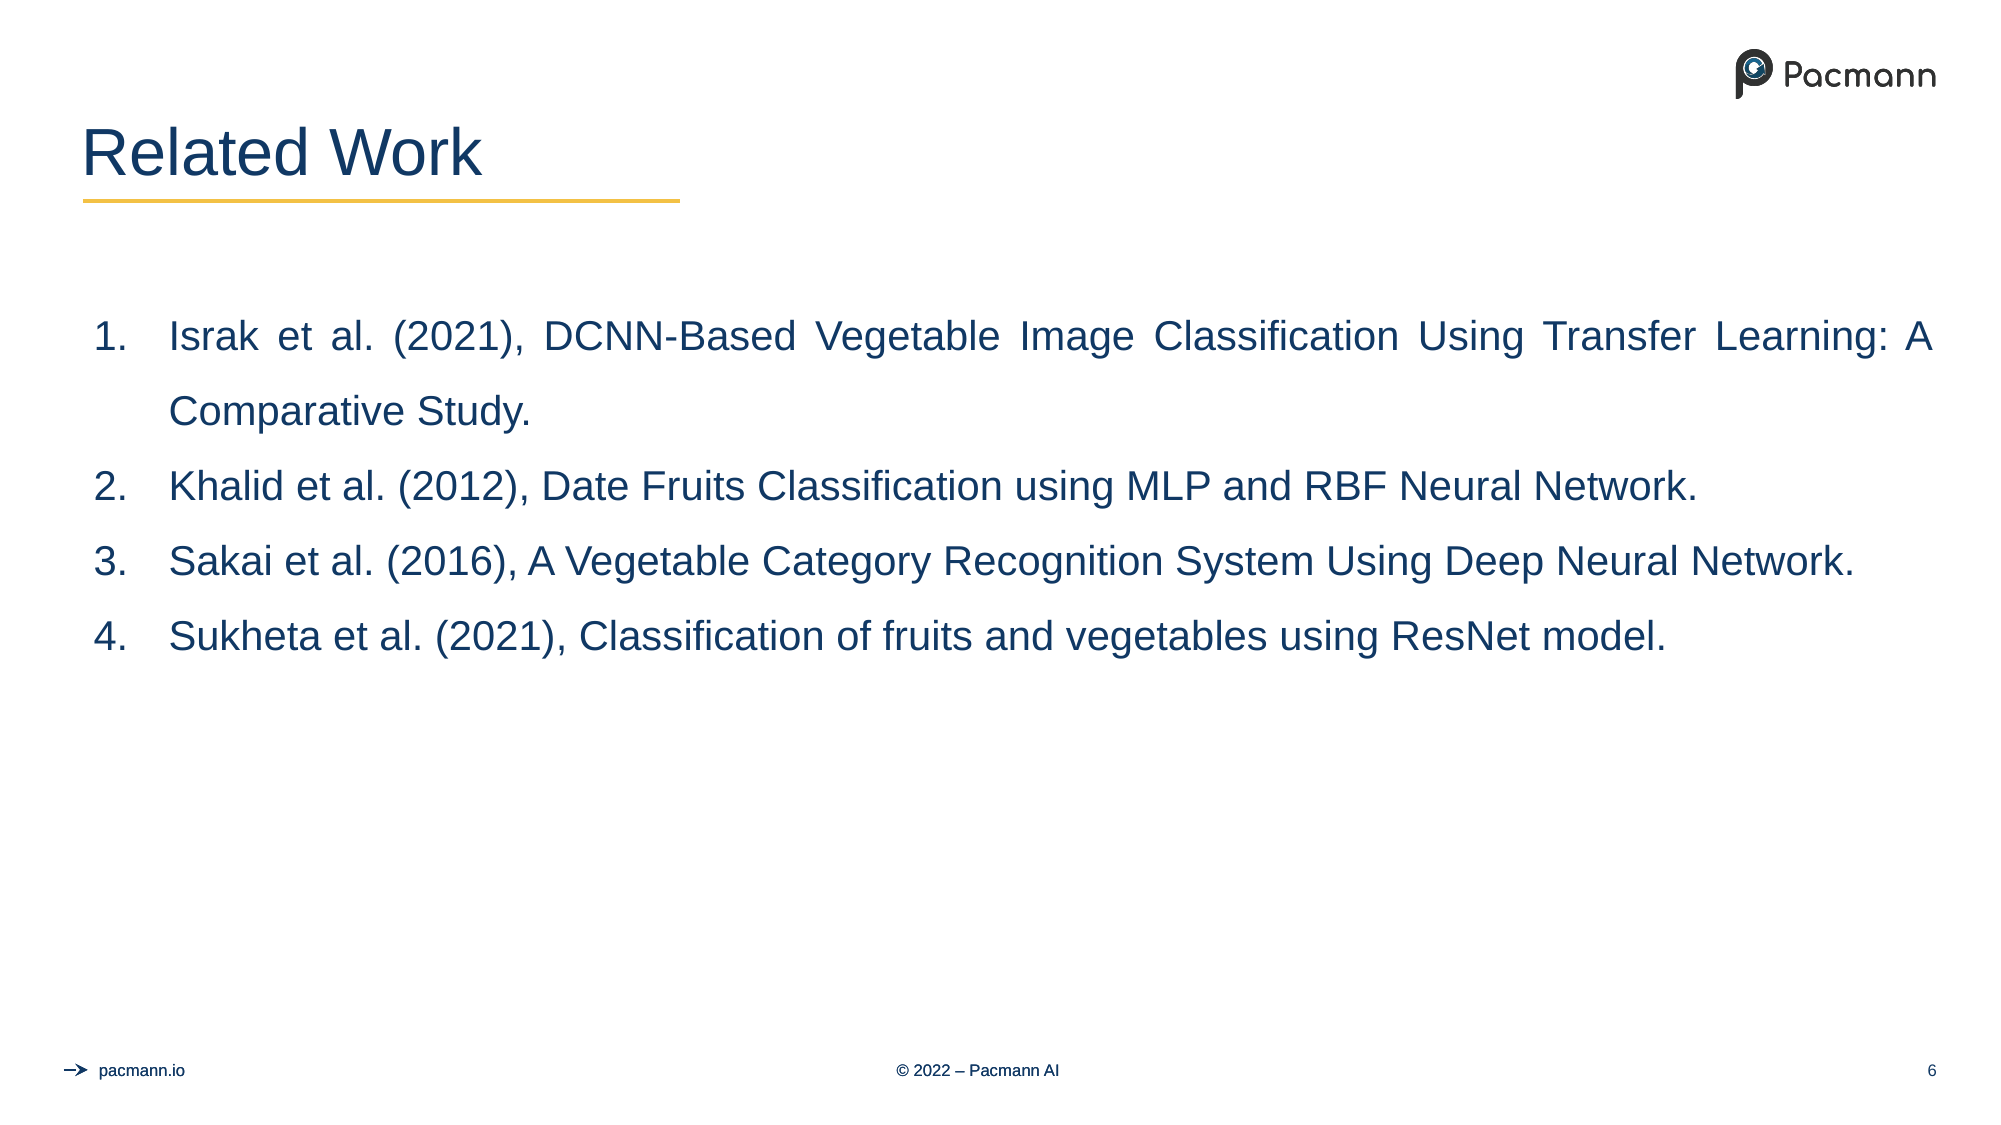

# Related Work
Israk et al. (2021), DCNN-Based Vegetable Image Classification Using Transfer Learning: A Comparative Study.
Khalid et al. (2012), Date Fruits Classification using MLP and RBF Neural Network.
Sakai et al. (2016), A Vegetable Category Recognition System Using Deep Neural Network.
Sukheta et al. (2021), Classification of fruits and vegetables using ResNet model.